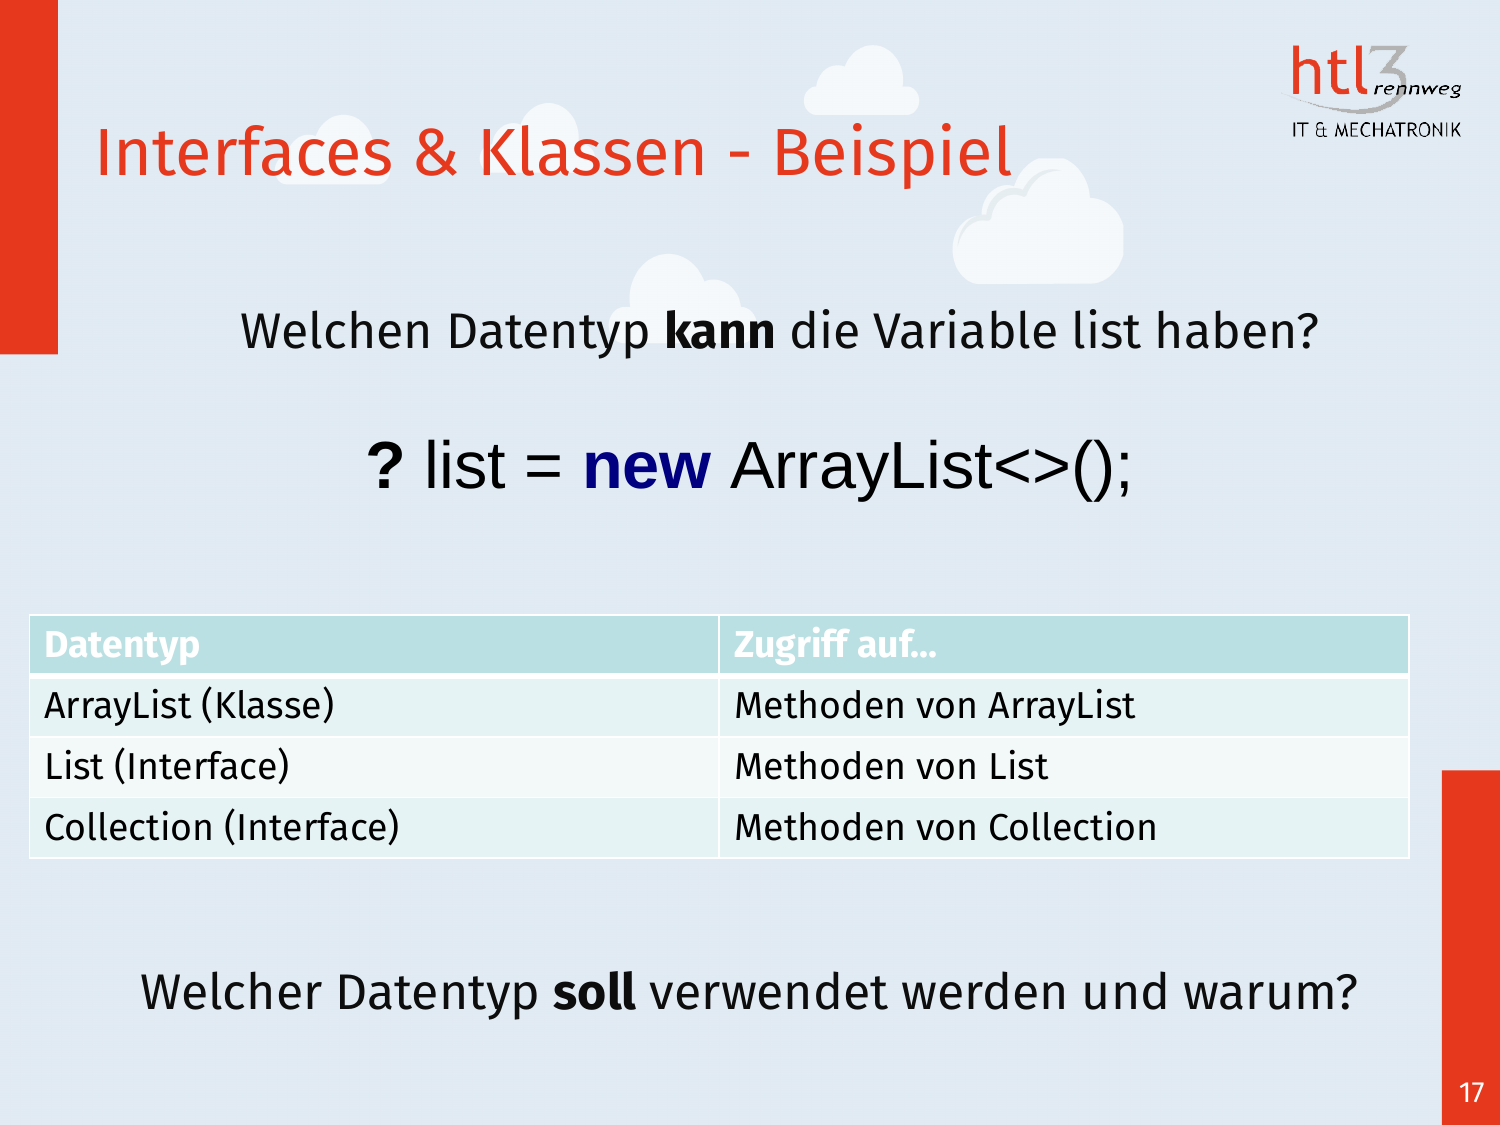

# Interfaces & Klassen - Beispiel
Welchen Datentyp kann die Variable list haben?
? list = new ArrayList<>();
| Datentyp | Zugriff auf... |
| --- | --- |
| ArrayList (Klasse) | Methoden von ArrayList |
| List (Interface) | Methoden von List |
| Collection (Interface) | Methoden von Collection |
Welcher Datentyp soll verwendet werden und warum?